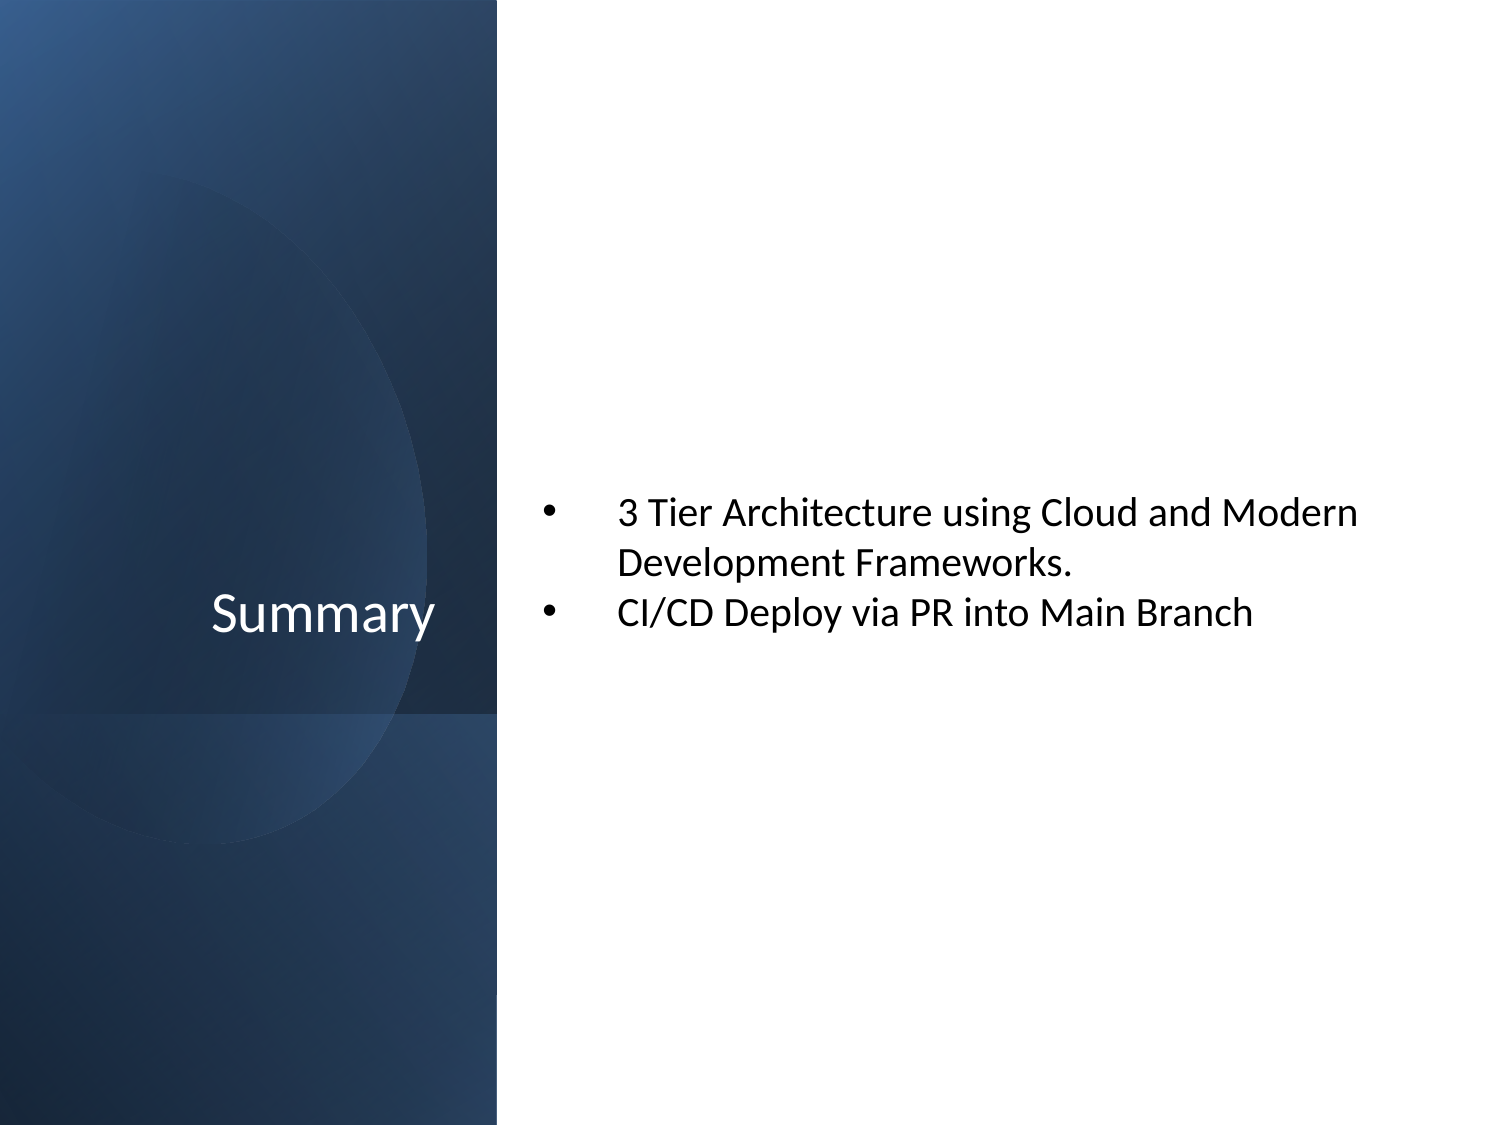

# Summary

3 Tier Architecture using Cloud and Modern Development Frameworks.
CI/CD Deploy via PR into Main Branch